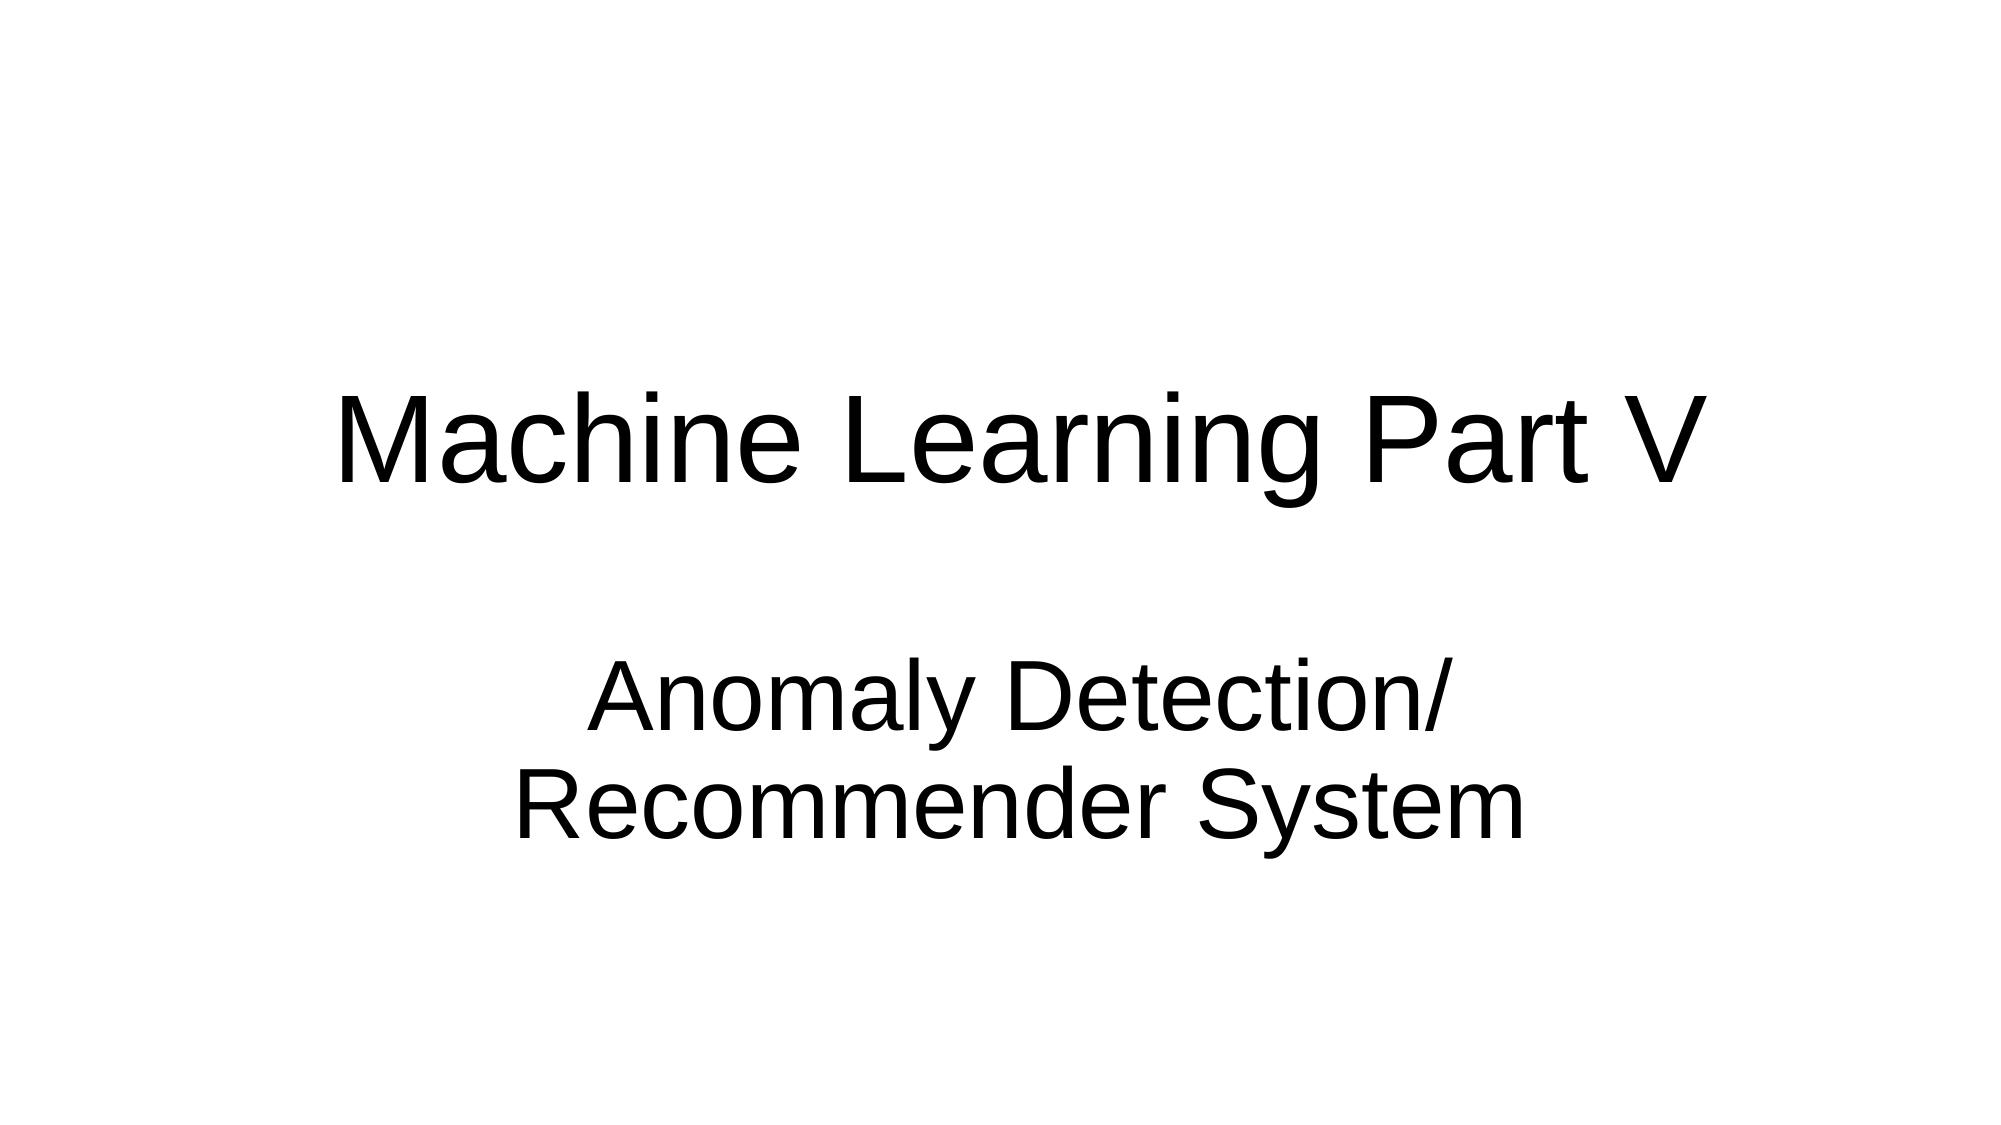

# Machine Learning Part V Anomaly Detection/ Recommender System